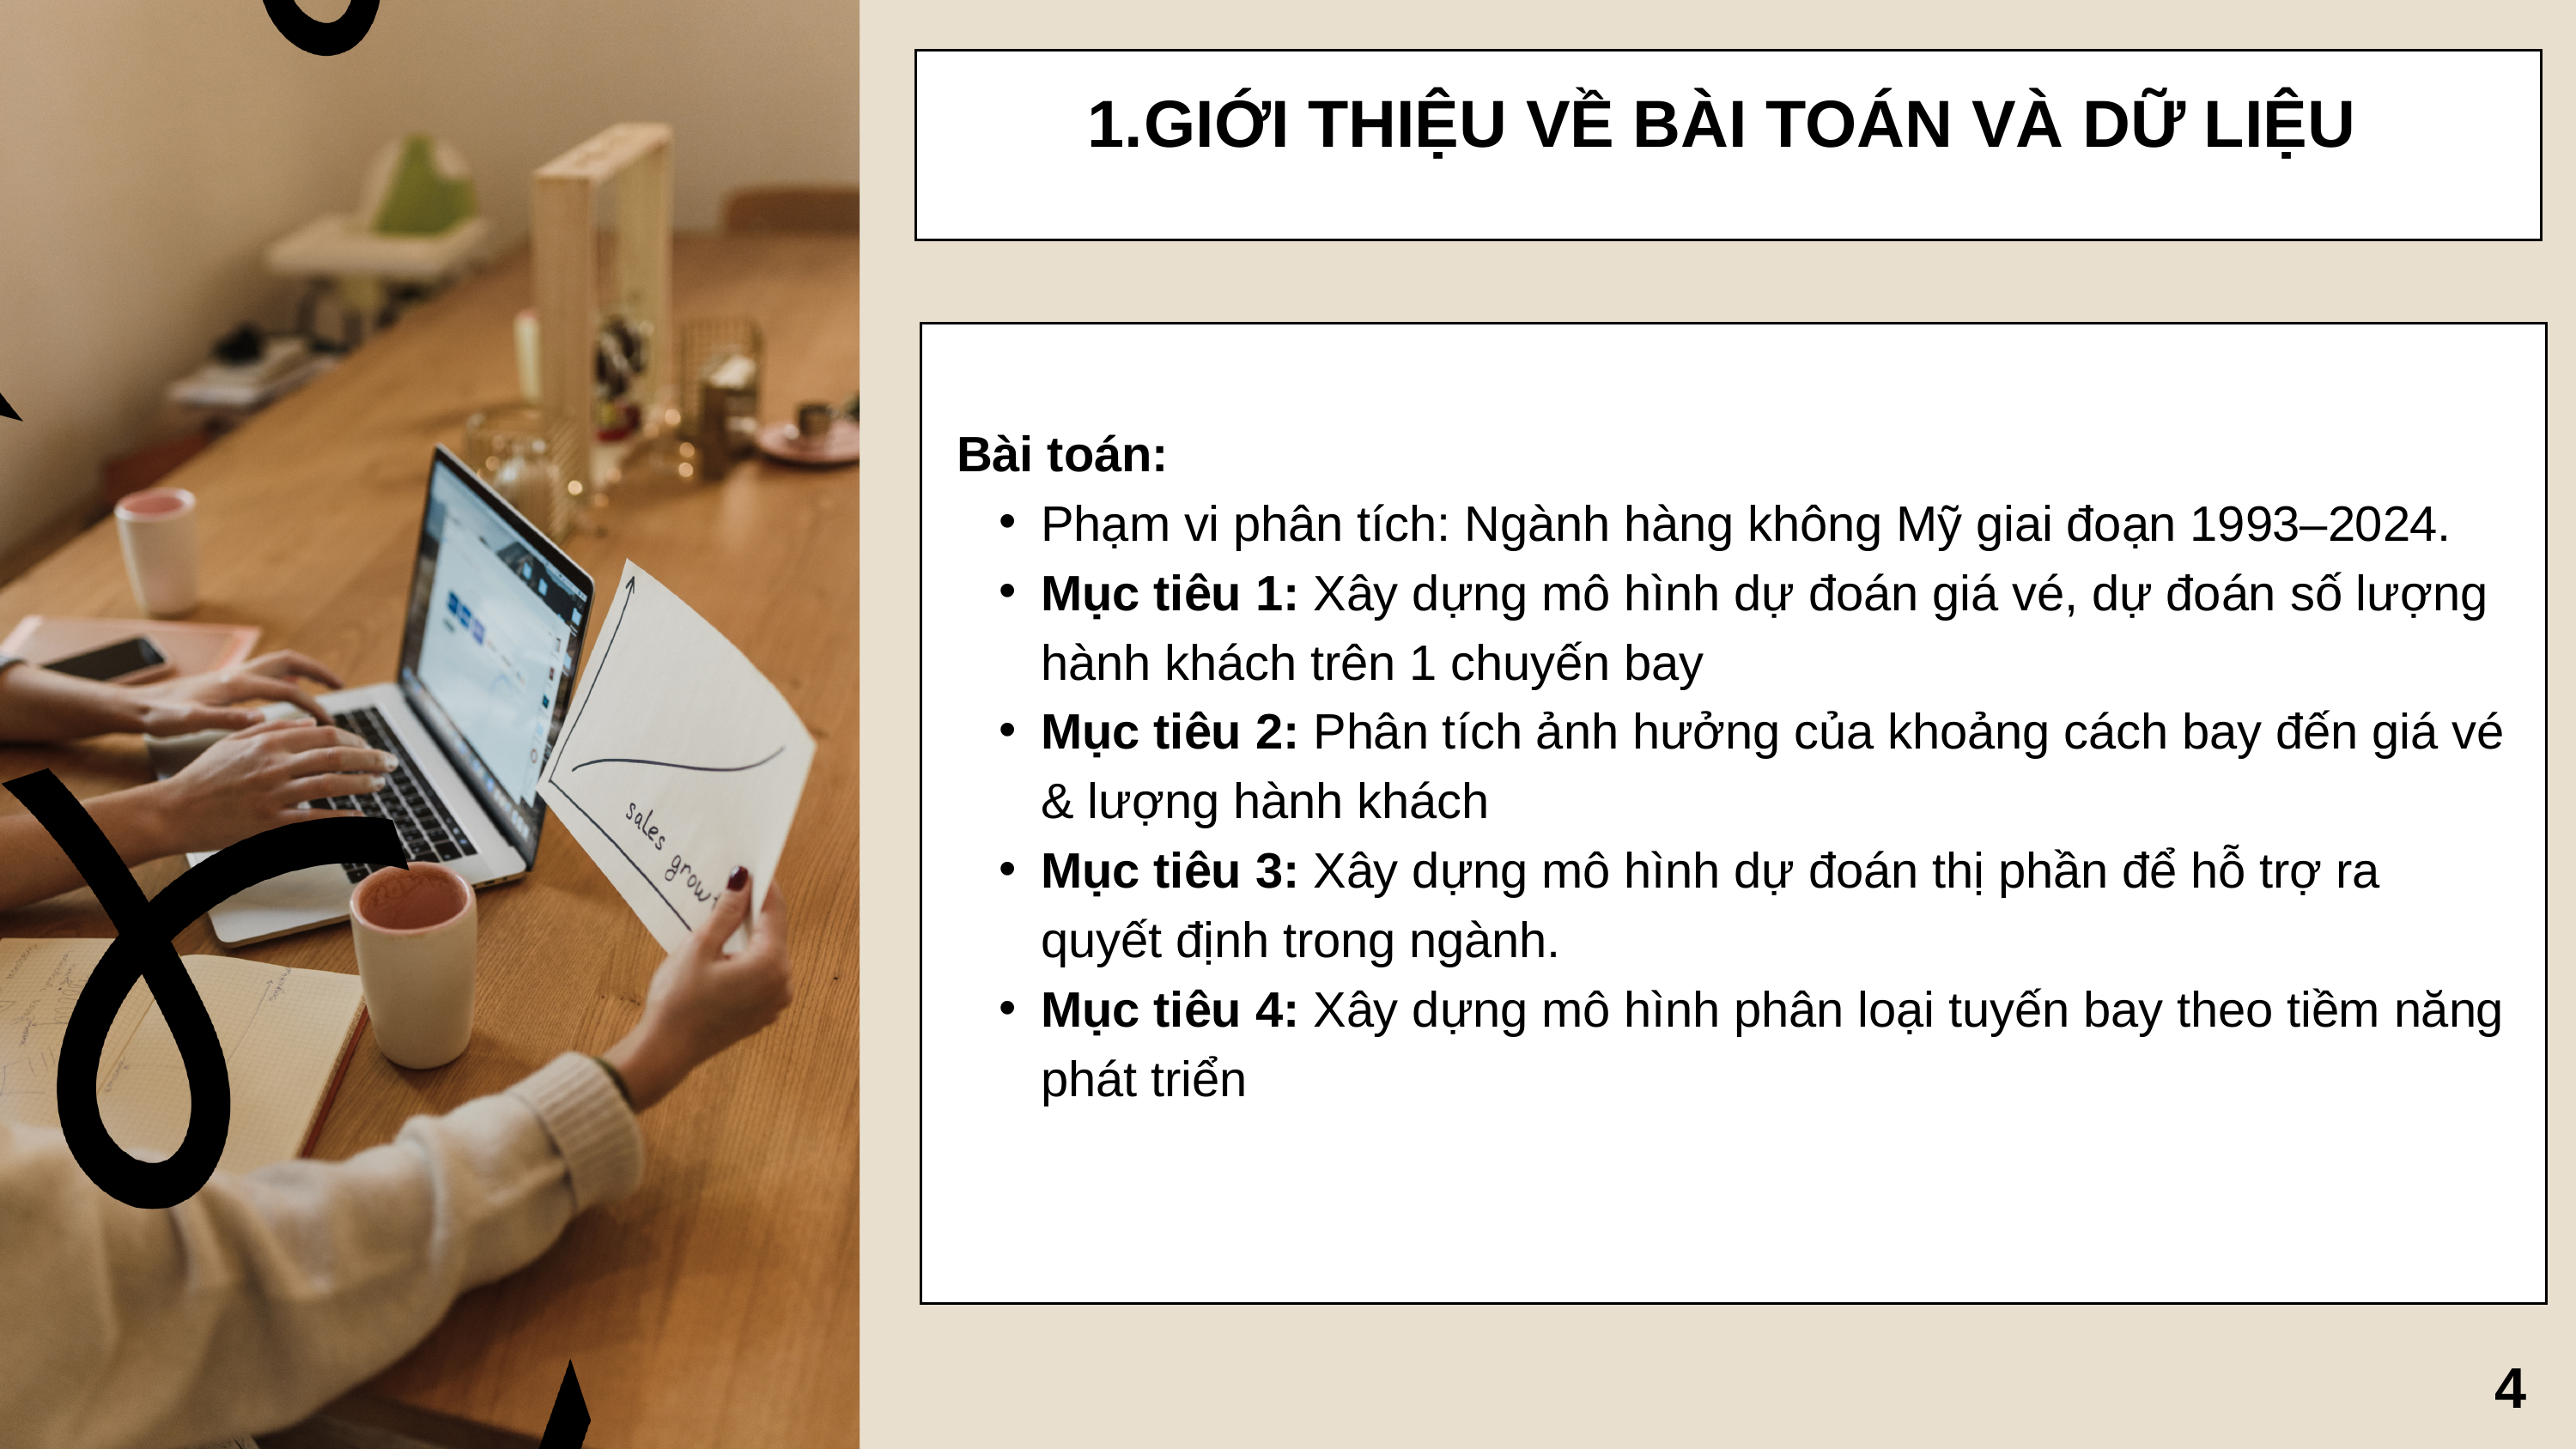

GIỚI THIỆU VỀ BÀI TOÁN VÀ DỮ LIỆU

Bài toán:
Phạm vi phân tích: Ngành hàng không Mỹ giai đoạn 1993–2024.
Mục tiêu 1: Xây dựng mô hình dự đoán giá vé, dự đoán số lượng hành khách trên 1 chuyến bay
Mục tiêu 2: Phân tích ảnh hưởng của khoảng cách bay đến giá vé & lượng hành khách
Mục tiêu 3: Xây dựng mô hình dự đoán thị phần để hỗ trợ ra quyết định trong ngành.
Mục tiêu 4: Xây dựng mô hình phân loại tuyến bay theo tiềm năng phát triển

4